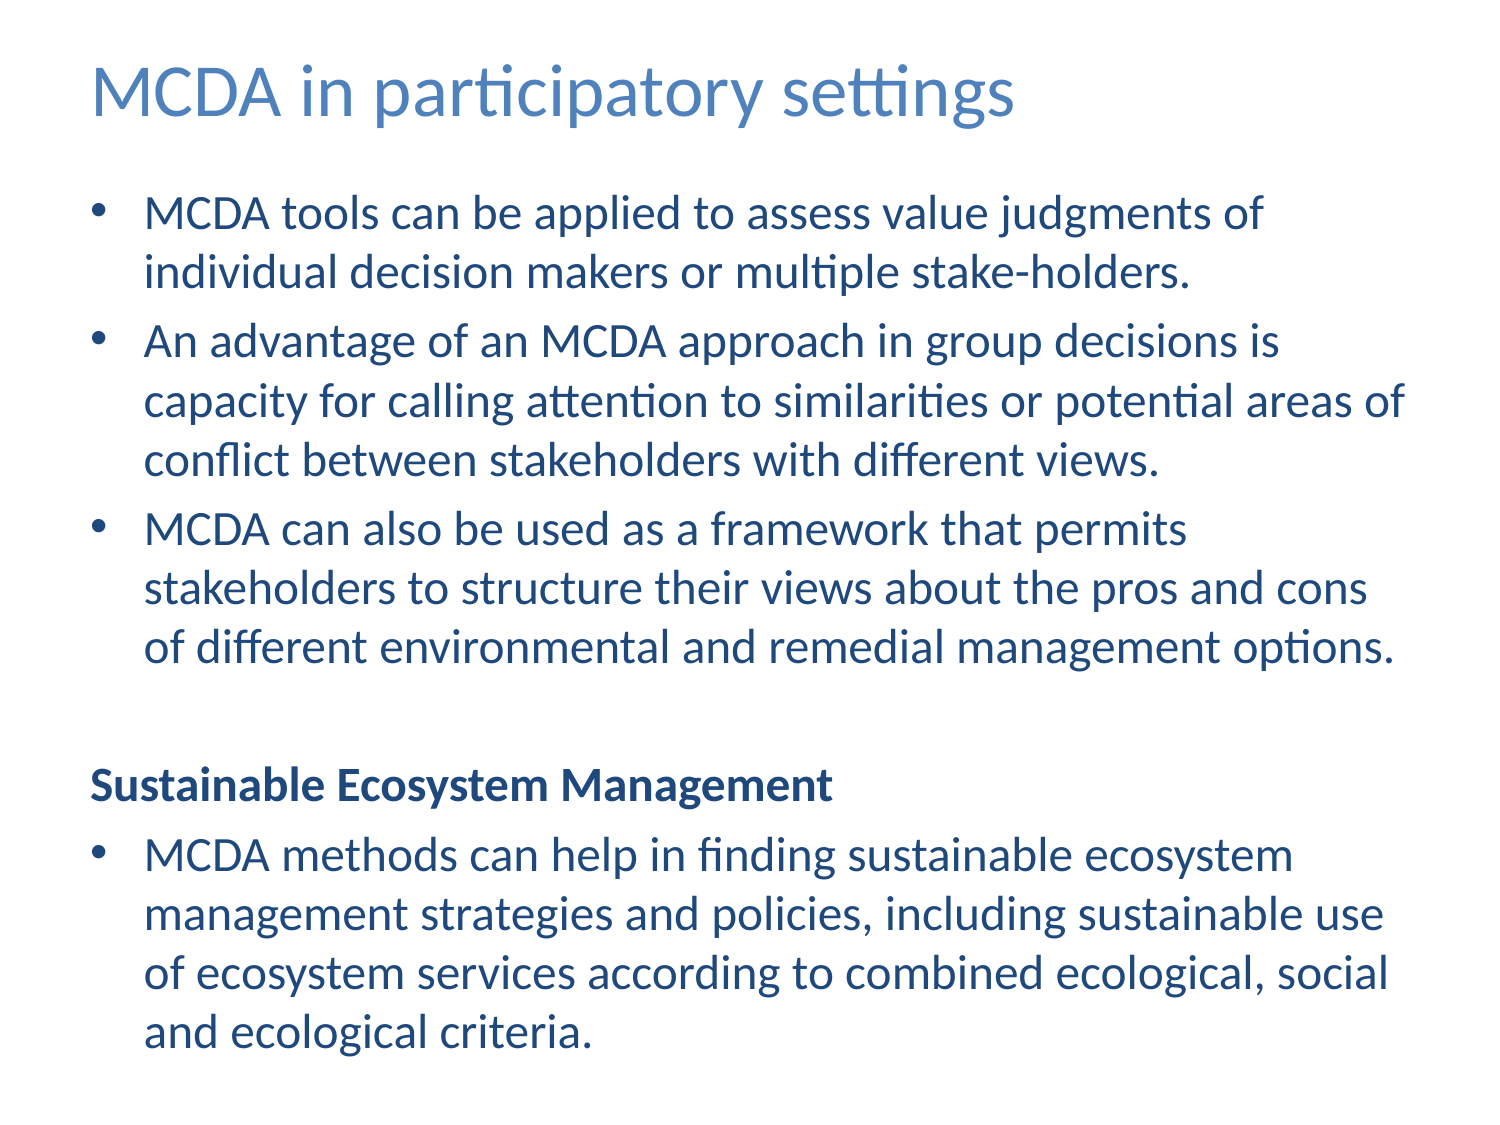

# MCDA in participatory settings
MCDA tools can be applied to assess value judgments of individual decision makers or multiple stake-holders.
An advantage of an MCDA approach in group decisions is capacity for calling attention to similarities or potential areas of conflict between stakeholders with different views.
MCDA can also be used as a framework that permits stakeholders to structure their views about the pros and cons of different environmental and remedial management options.

Sustainable Ecosystem Management
MCDA methods can help in finding sustainable ecosystem management strategies and policies, including sustainable use of ecosystem services according to combined ecological, social and ecological criteria.